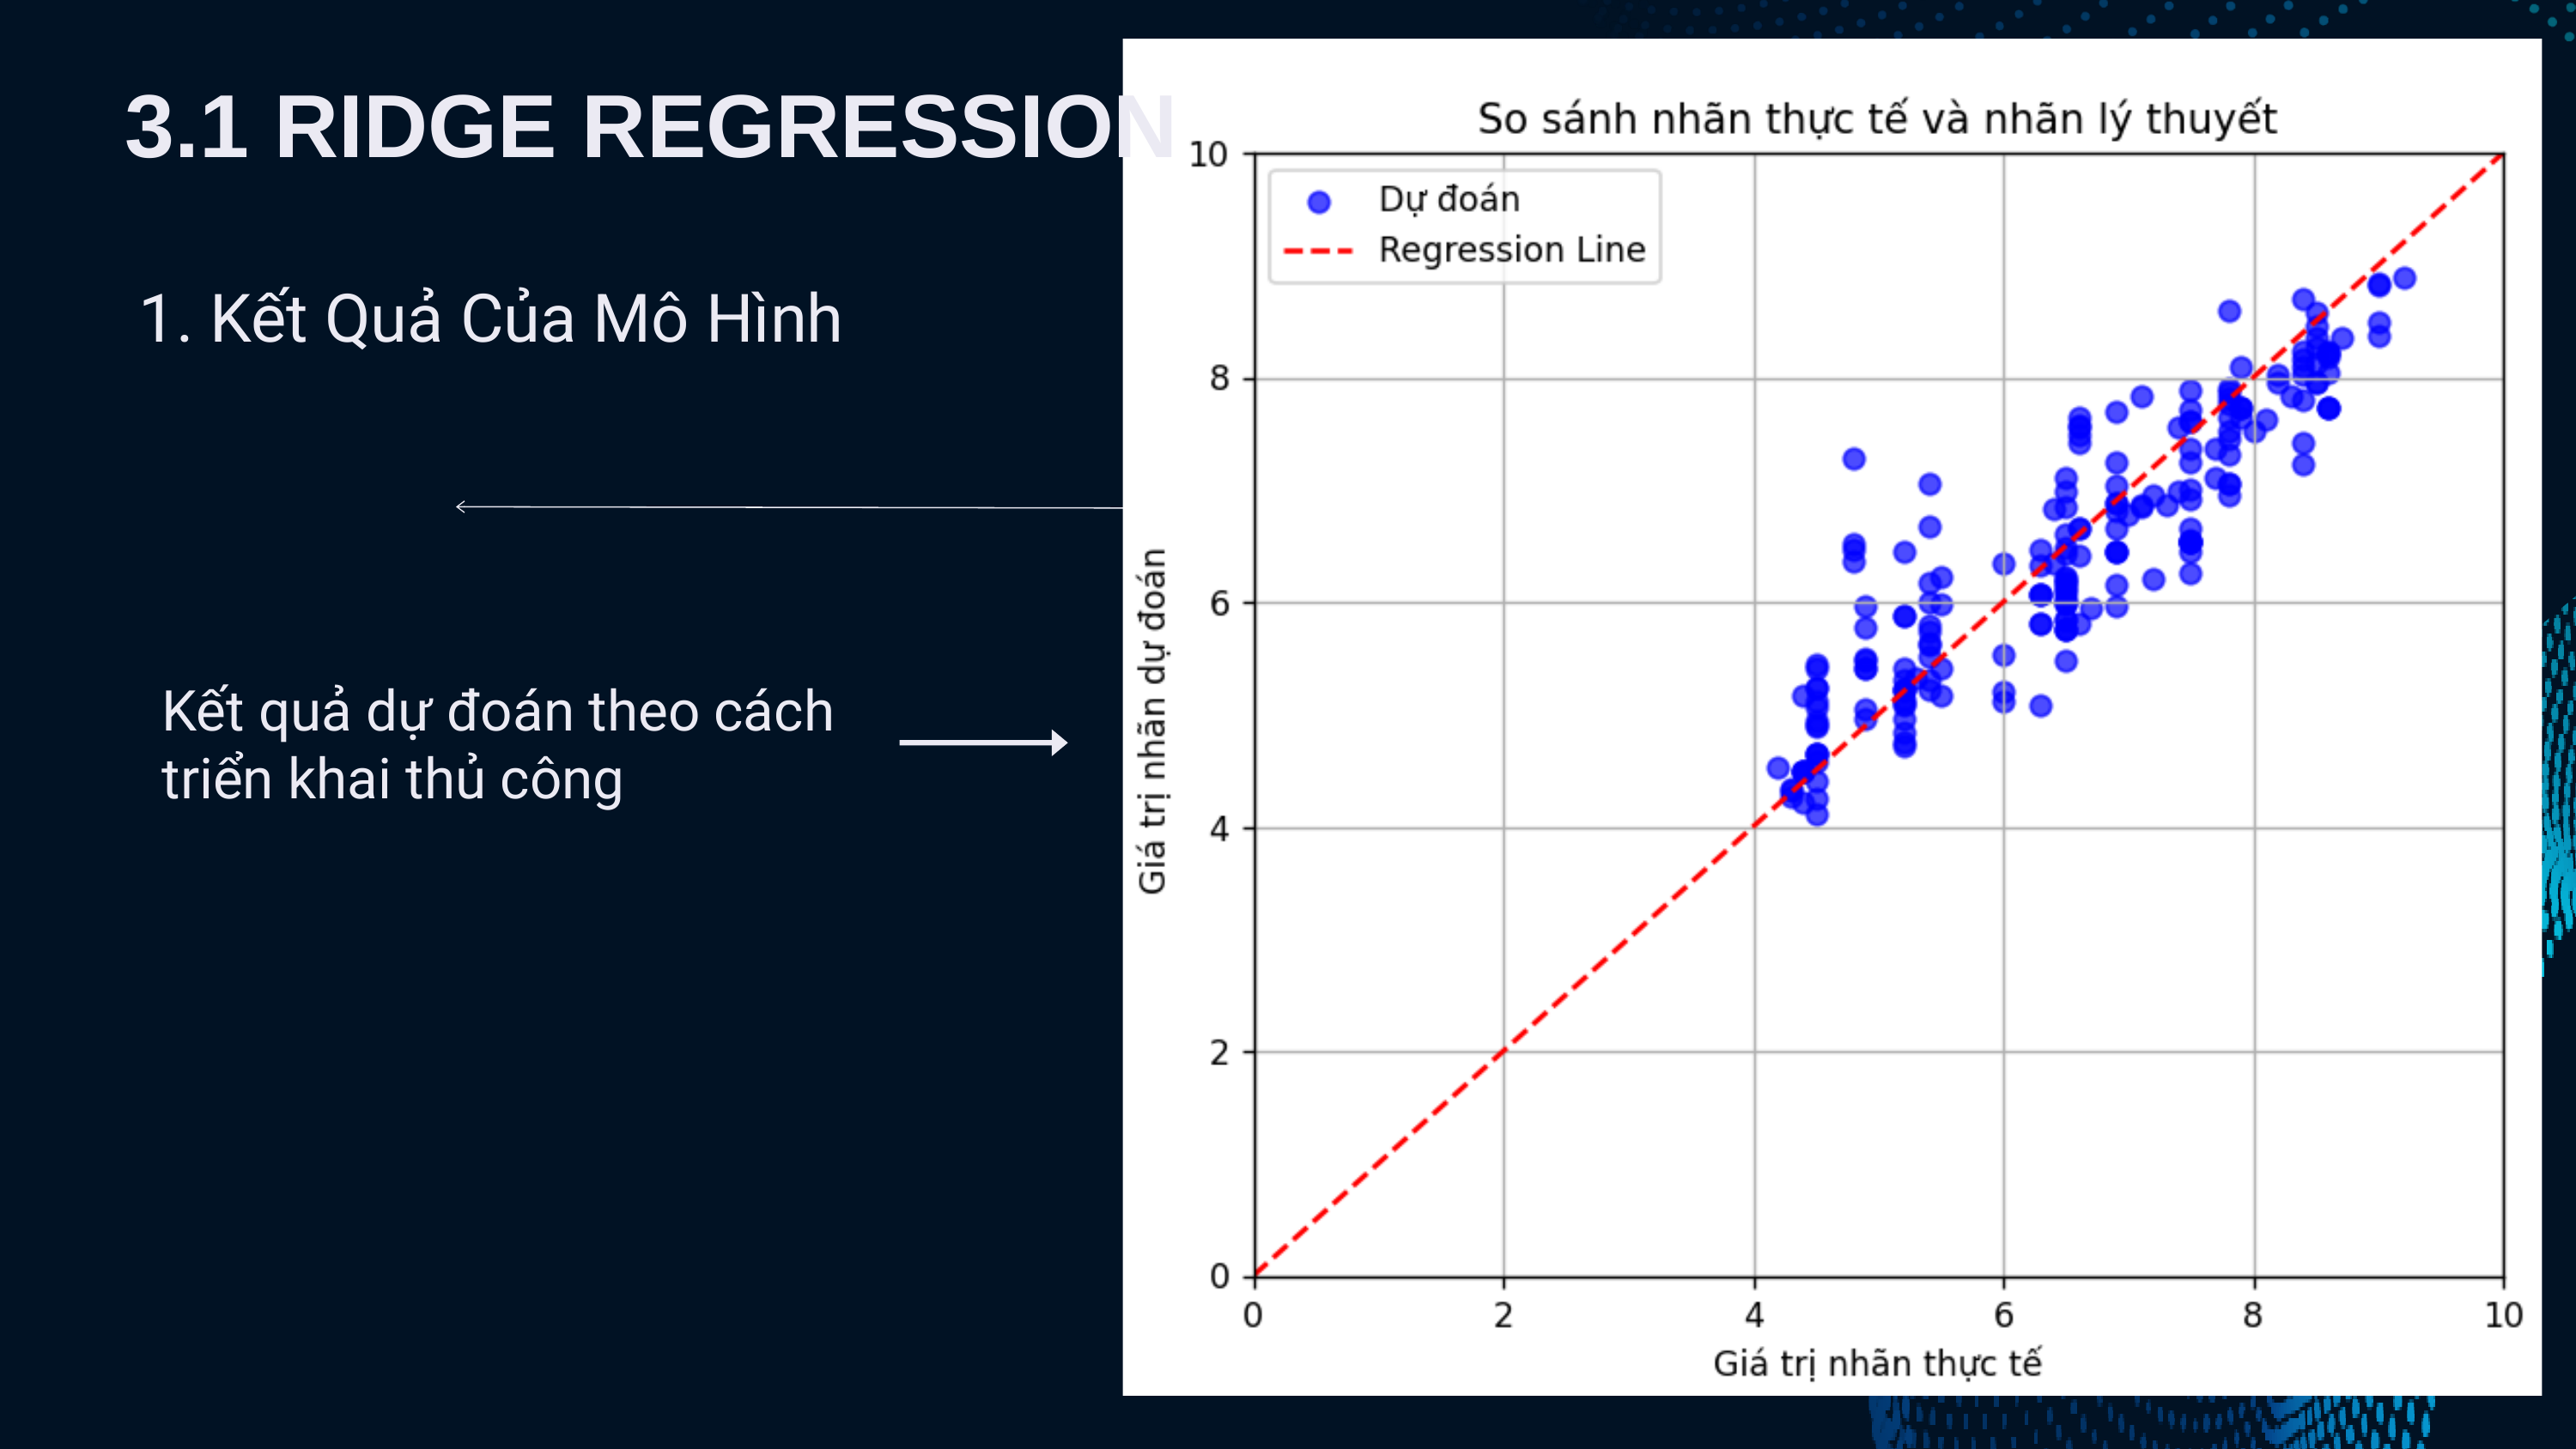

3.1 RIDGE REGRESSION
1. Kết Quả Của Mô Hình

Kết quả dự đoán theo cách triển khai thủ công